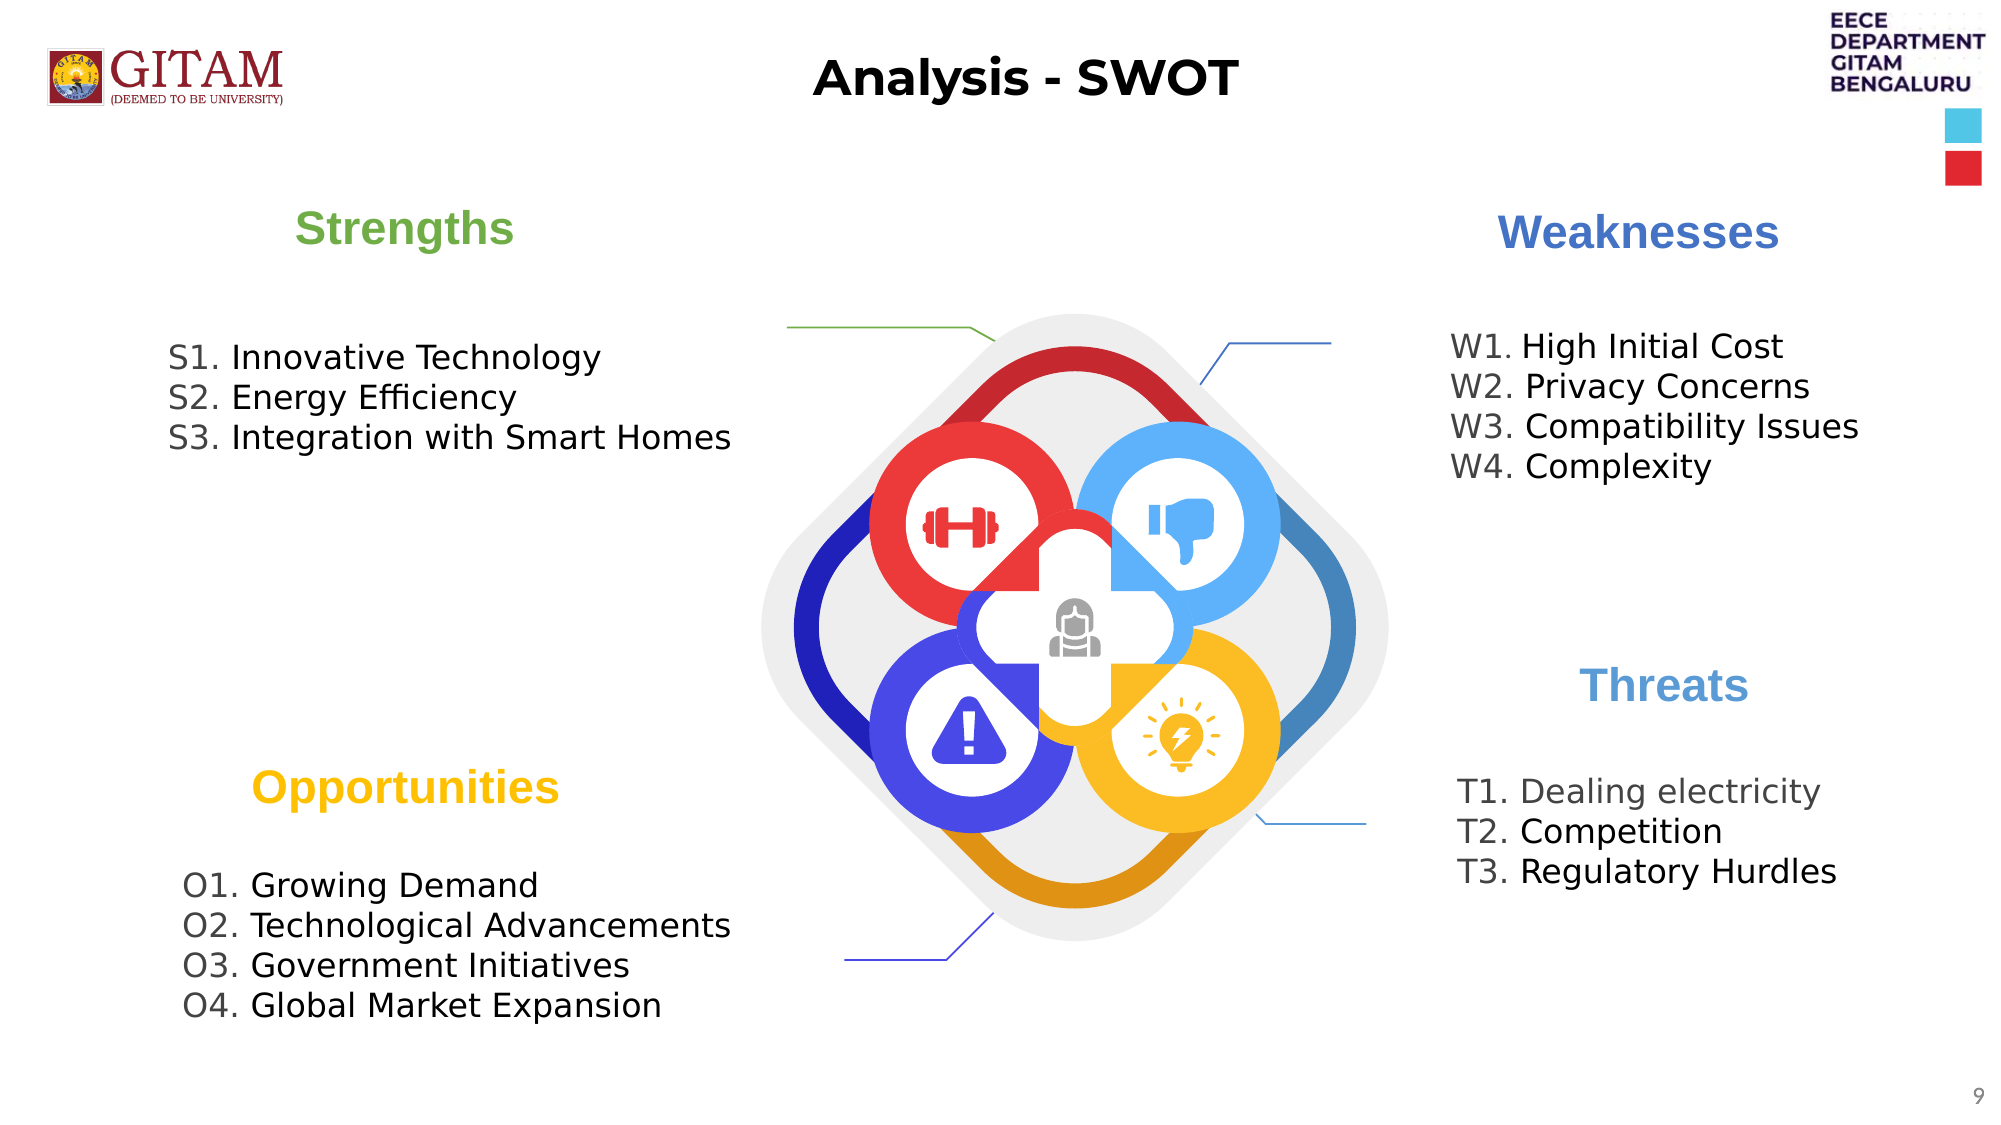

Analysis - SWOT
Weaknesses
W1. High Initial Cost
W2. Privacy Concerns
W3. Compatibility Issues
W4. Complexity

Strengths
S1. Innovative Technology
S2. Energy Efficiency
S3. Integration with Smart Homes

Threats
T1. Dealing electricity
T2. Competition
T3. Regulatory Hurdles

Opportunities
O1. Growing Demand
O2. Technological Advancements
O3. Government Initiatives
O4. Global Market Expansion

9
9